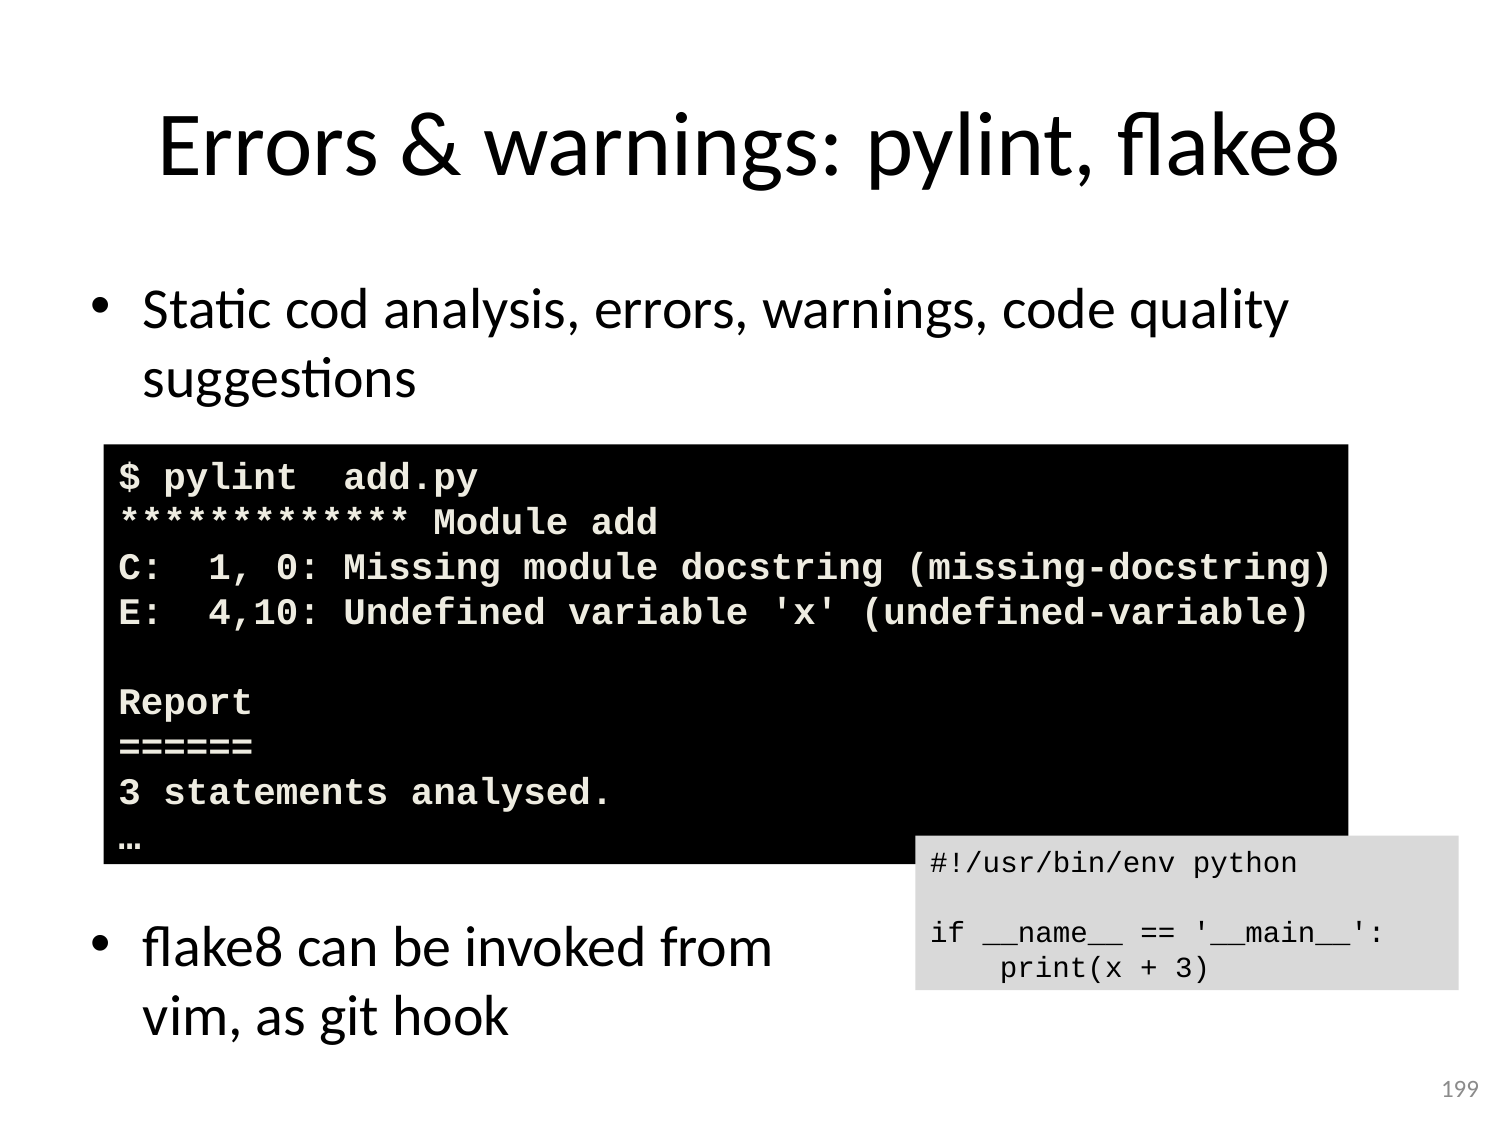

# Errors & warnings: pylint, flake8
Static cod analysis, errors, warnings, code quality suggestions

flake8 can be invoked from
vim, as git hook
$ pylint  add.py
************* Module add
C:  1, 0: Missing module docstring (missing-docstring)
E:  4,10: Undefined variable 'x' (undefined-variable)

Report
======
3 statements analysed.
…
#!/usr/bin/env python

if __name__ == '__main__':
    print(x + 3)
199